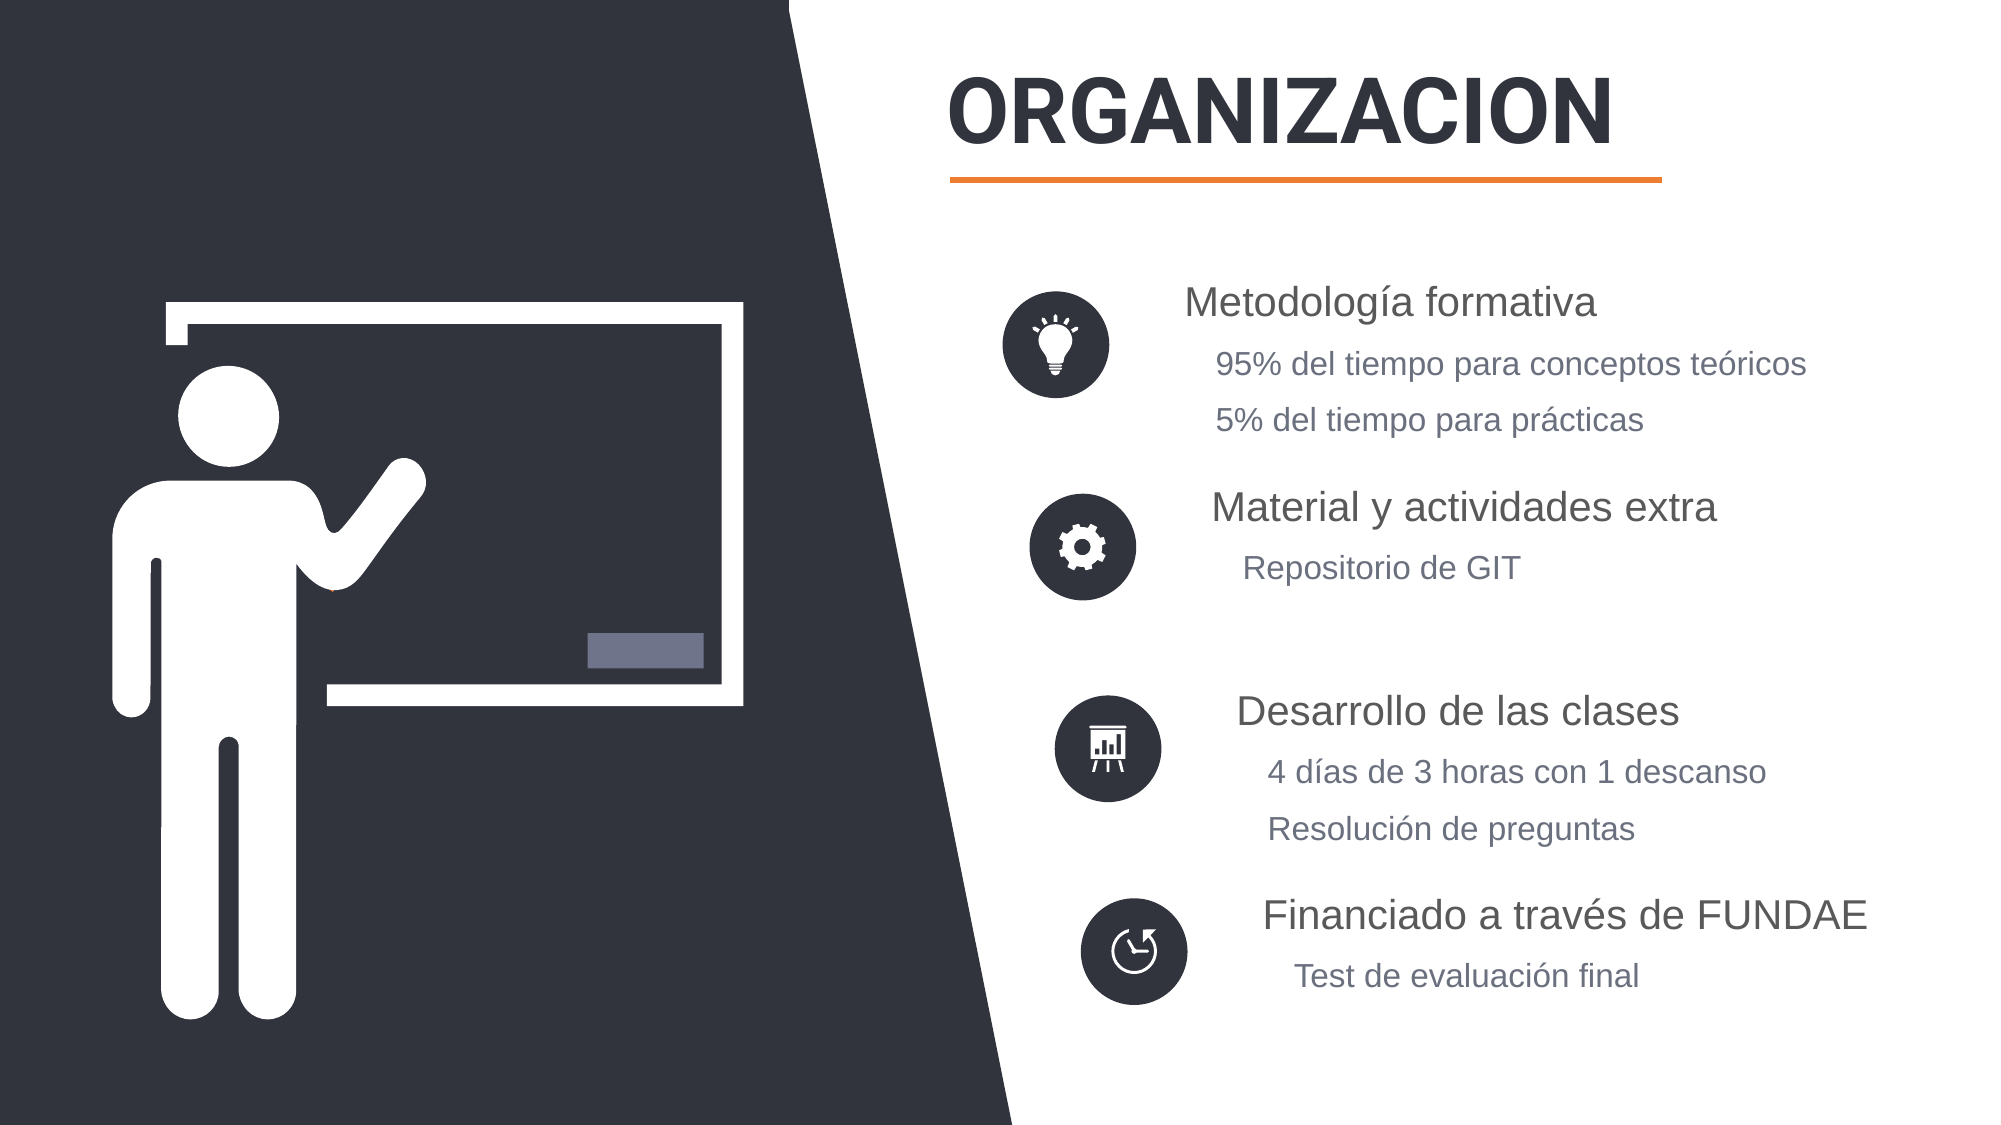

# ORGANIZACION
Metodología formativa
95% del tiempo para conceptos teóricos
5% del tiempo para prácticas
Material y actividades extra
Repositorio de GIT
Desarrollo de las clases
4 días de 3 horas con 1 descanso
Resolución de preguntas
Financiado a través de FUNDAE
Test de evaluación final